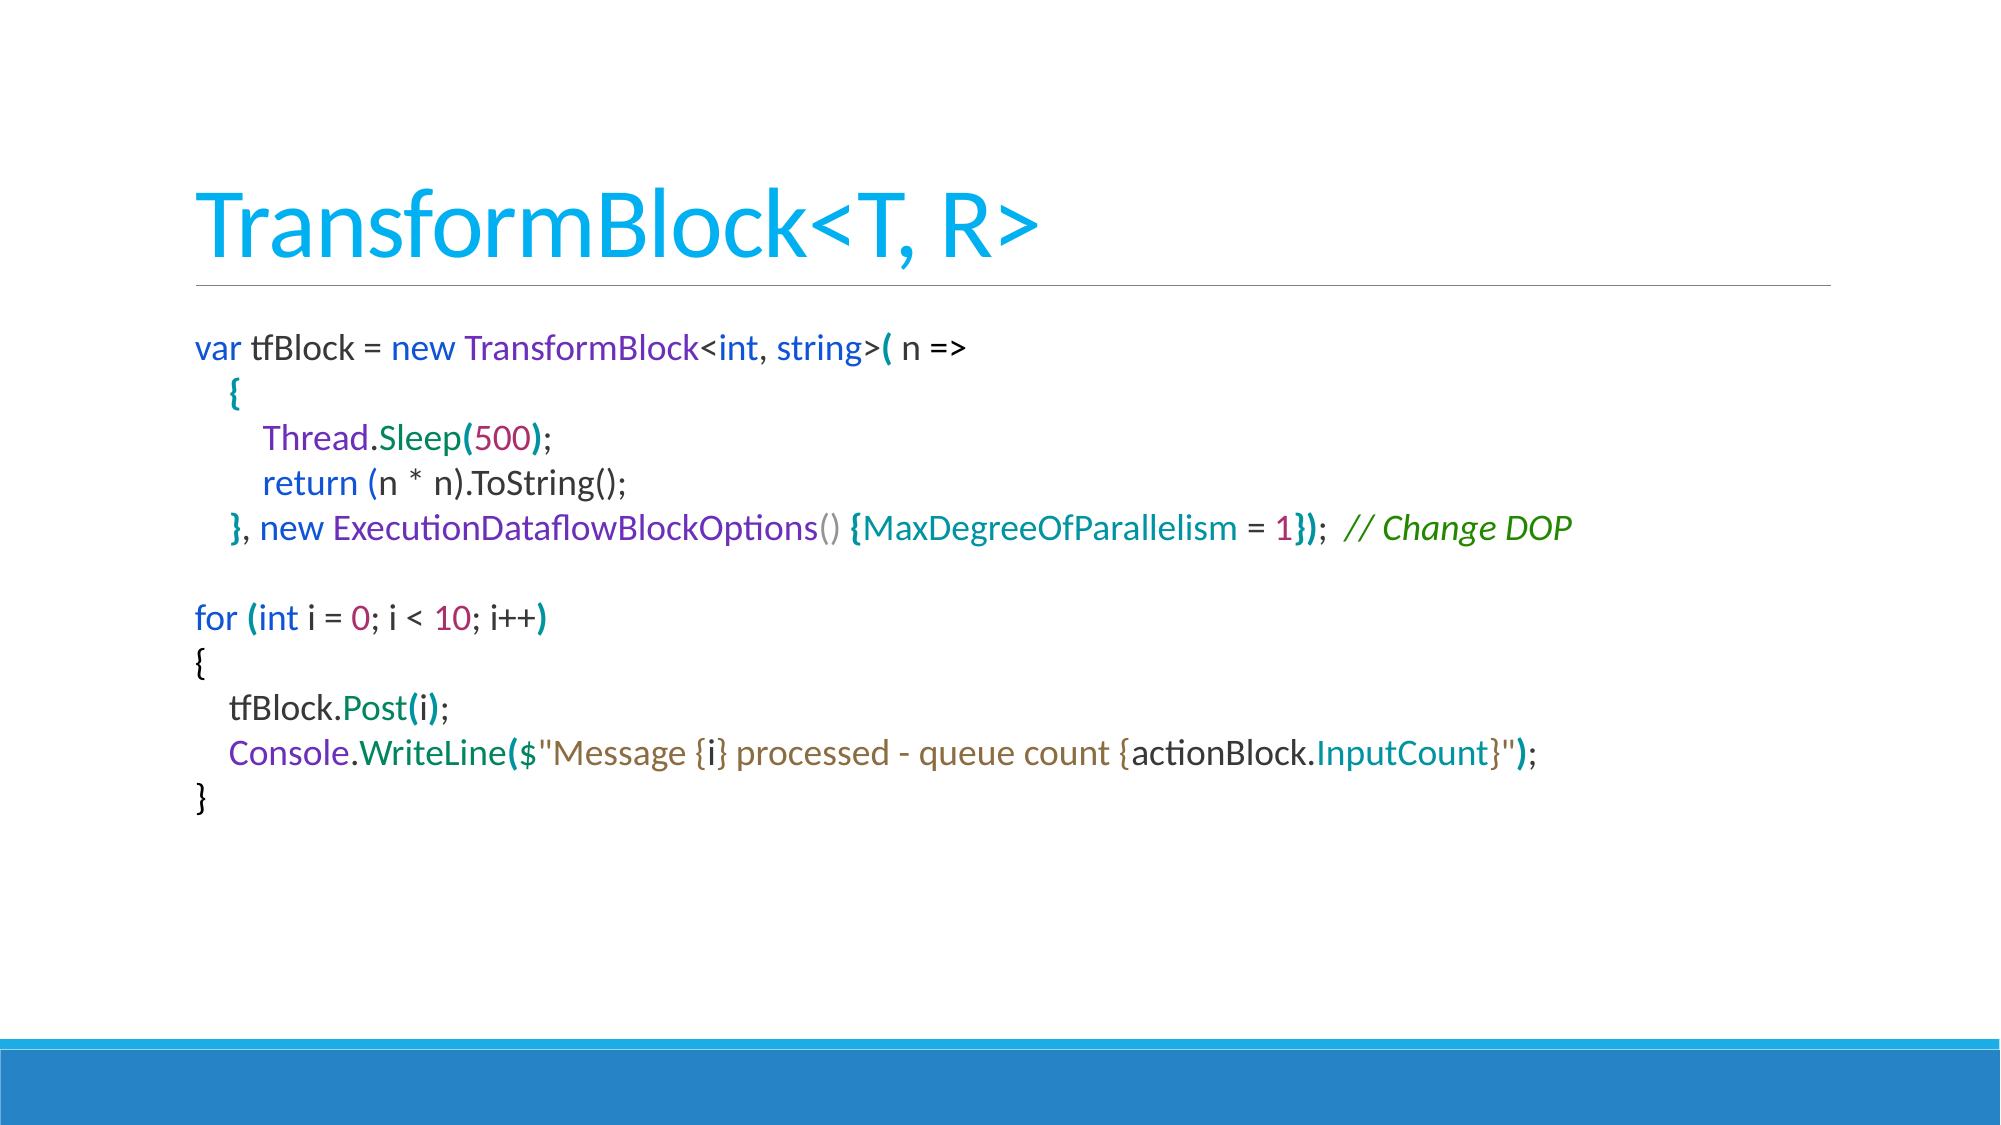

# TransformBlock<T, R>
var tfBlock = new TransformBlock<int, string>( n =>
    {
        Thread.Sleep(500);
        return (n * n).ToString();
    }, new ExecutionDataflowBlockOptions() {MaxDegreeOfParallelism = 1});  // Change DOP
for (int i = 0; i < 10; i++)
{
    tfBlock.Post(i);
    Console.WriteLine($"Message {i} processed - queue count {actionBlock.InputCount}");
}